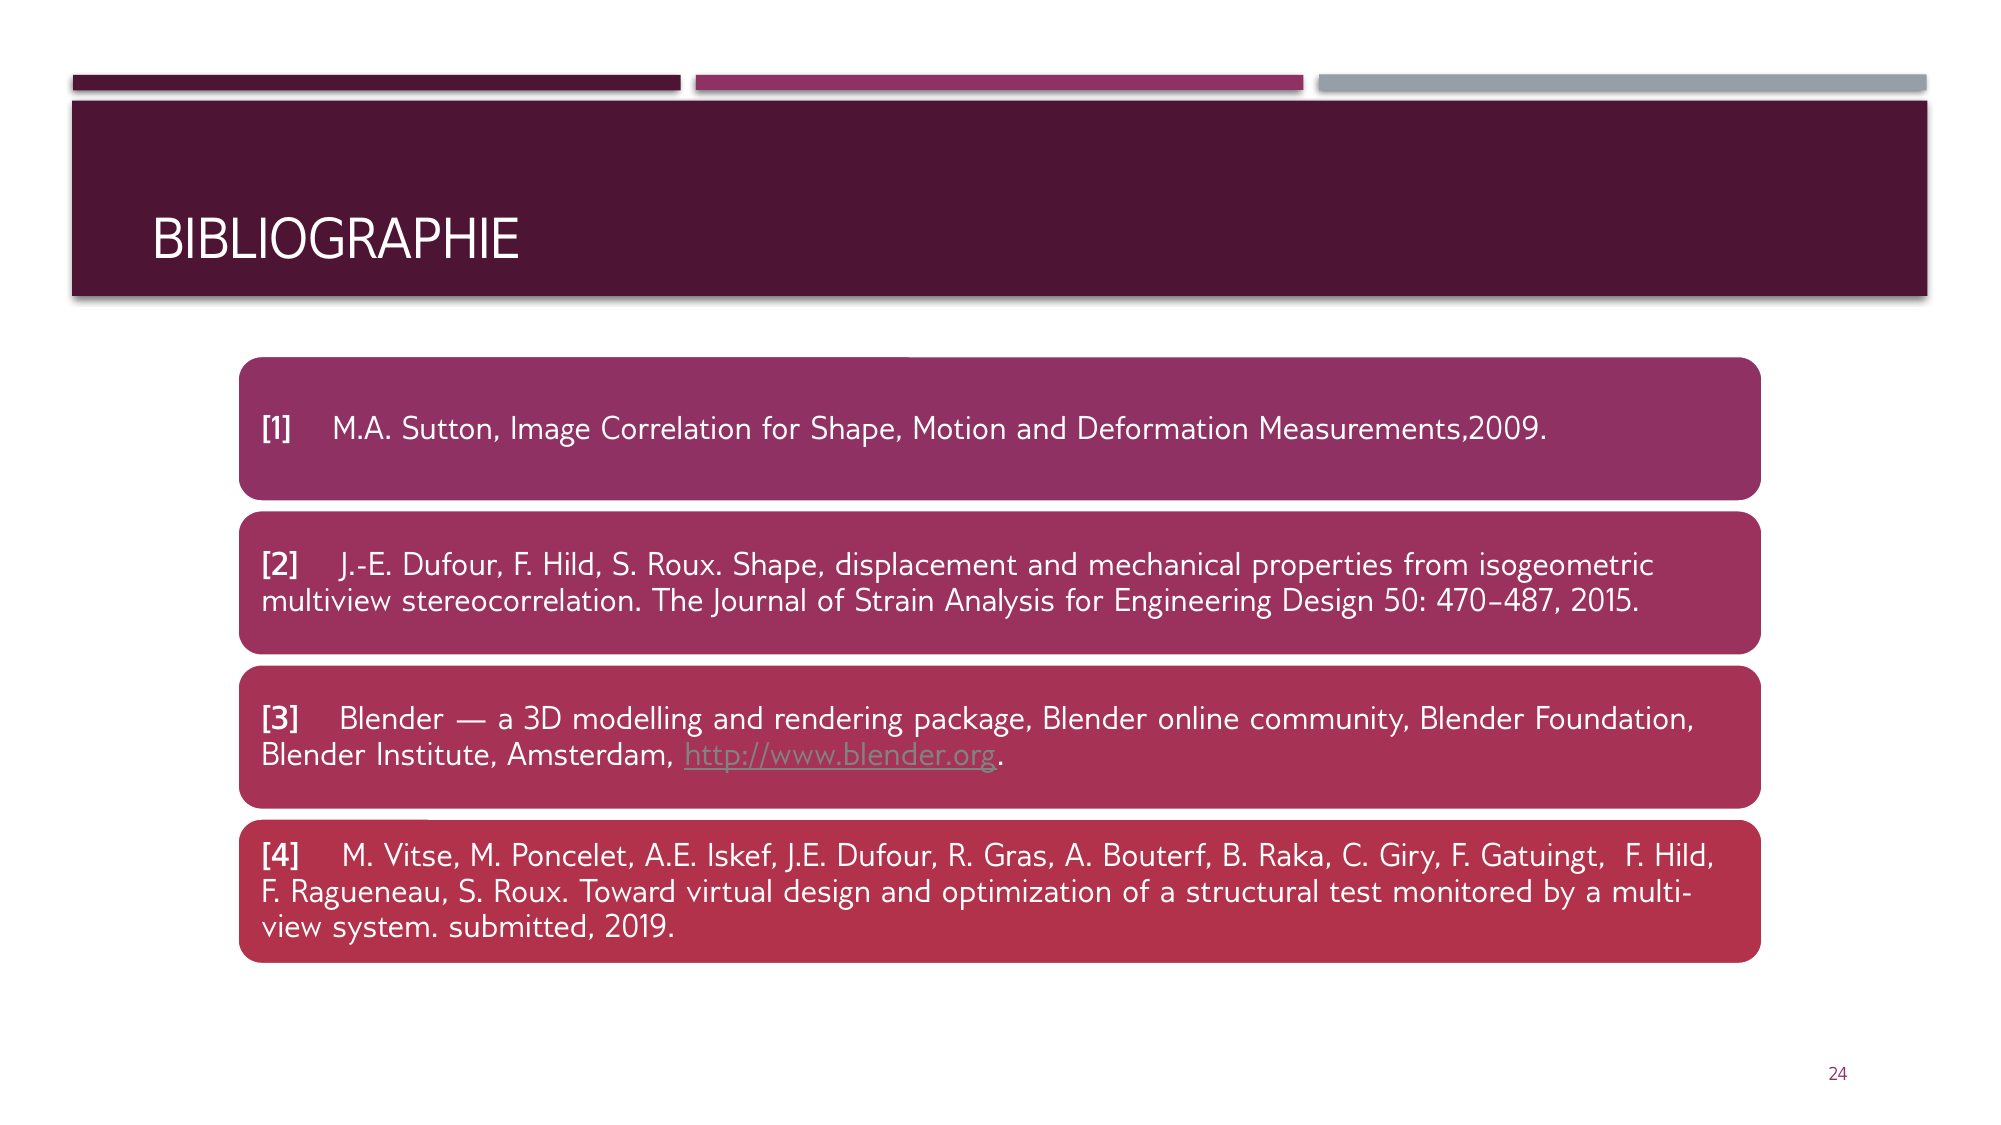

# Bibliographie
[1]    M.A. Sutton, Image Correlation for Shape, Motion and Deformation Measurements,2009.
[2]    J.-E. Dufour, F. Hild, S. Roux. Shape, displacement and mechanical properties from isogeometric multiview stereocorrelation. The Journal of Strain Analysis for Engineering Design 50: 470–487, 2015.
[3]    Blender — a 3D modelling and rendering package, Blender online community, Blender Foundation, Blender Institute, Amsterdam, http://www.blender.org.
[4]    M. Vitse, M. Poncelet, A.E. Iskef, J.E. Dufour, R. Gras, A. Bouterf, B. Raka, C. Giry, F. Gatuingt,  F. Hild, F. Ragueneau, S. Roux. Toward virtual design and optimization of a structural test monitored by a multi-view system. submitted, 2019.
24